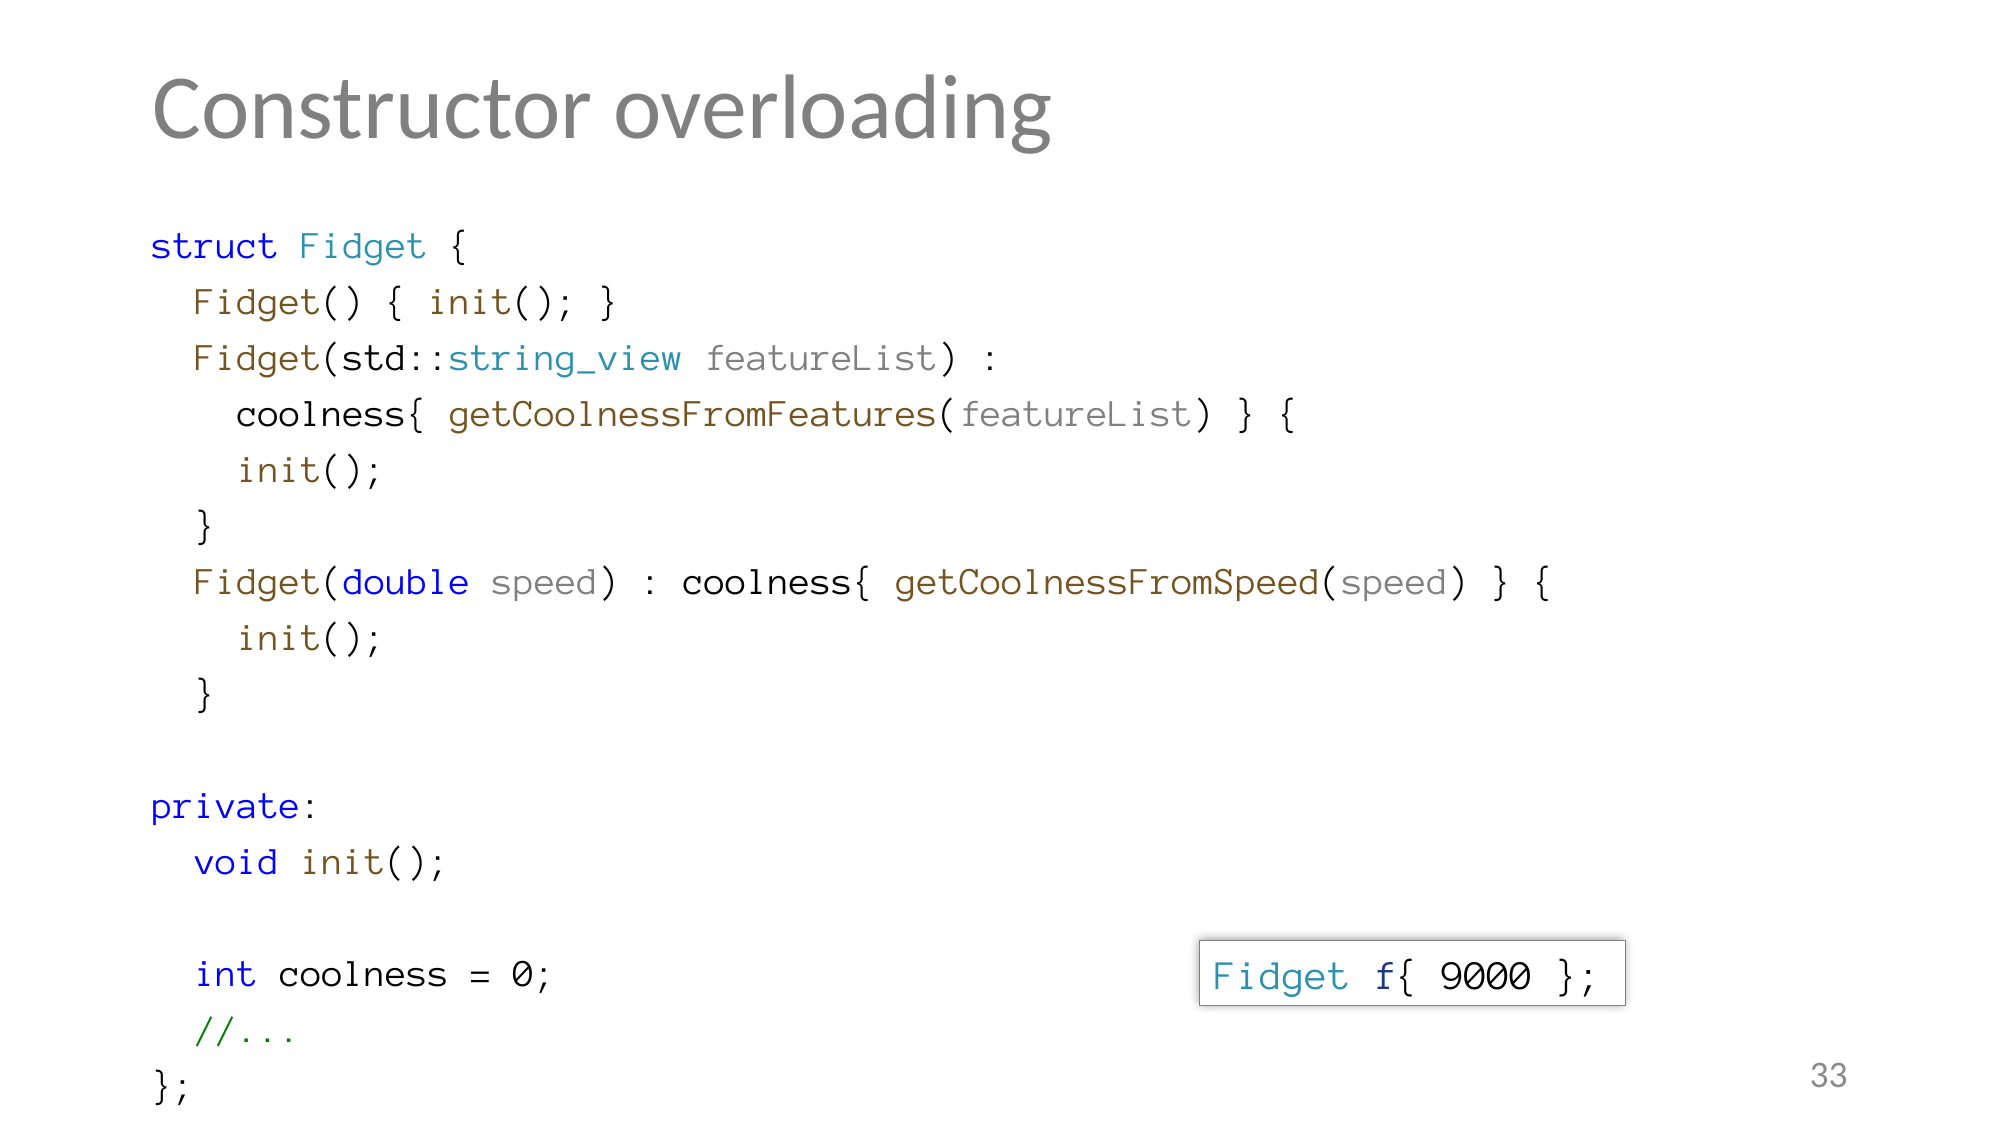

# Constructor overloading
struct Fidget {
  Fidget() { init(); }
  Fidget(std::string_view featureList) :
    coolness{ getCoolnessFromFeatures(featureList) } {
    init();
  }
  Fidget(double speed) : coolness{ getCoolnessFromSpeed(speed) } {
    init();
  }

private:
  void init();

  int coolness = 0;
  //...
};
Fidget f{ 9000 };
33